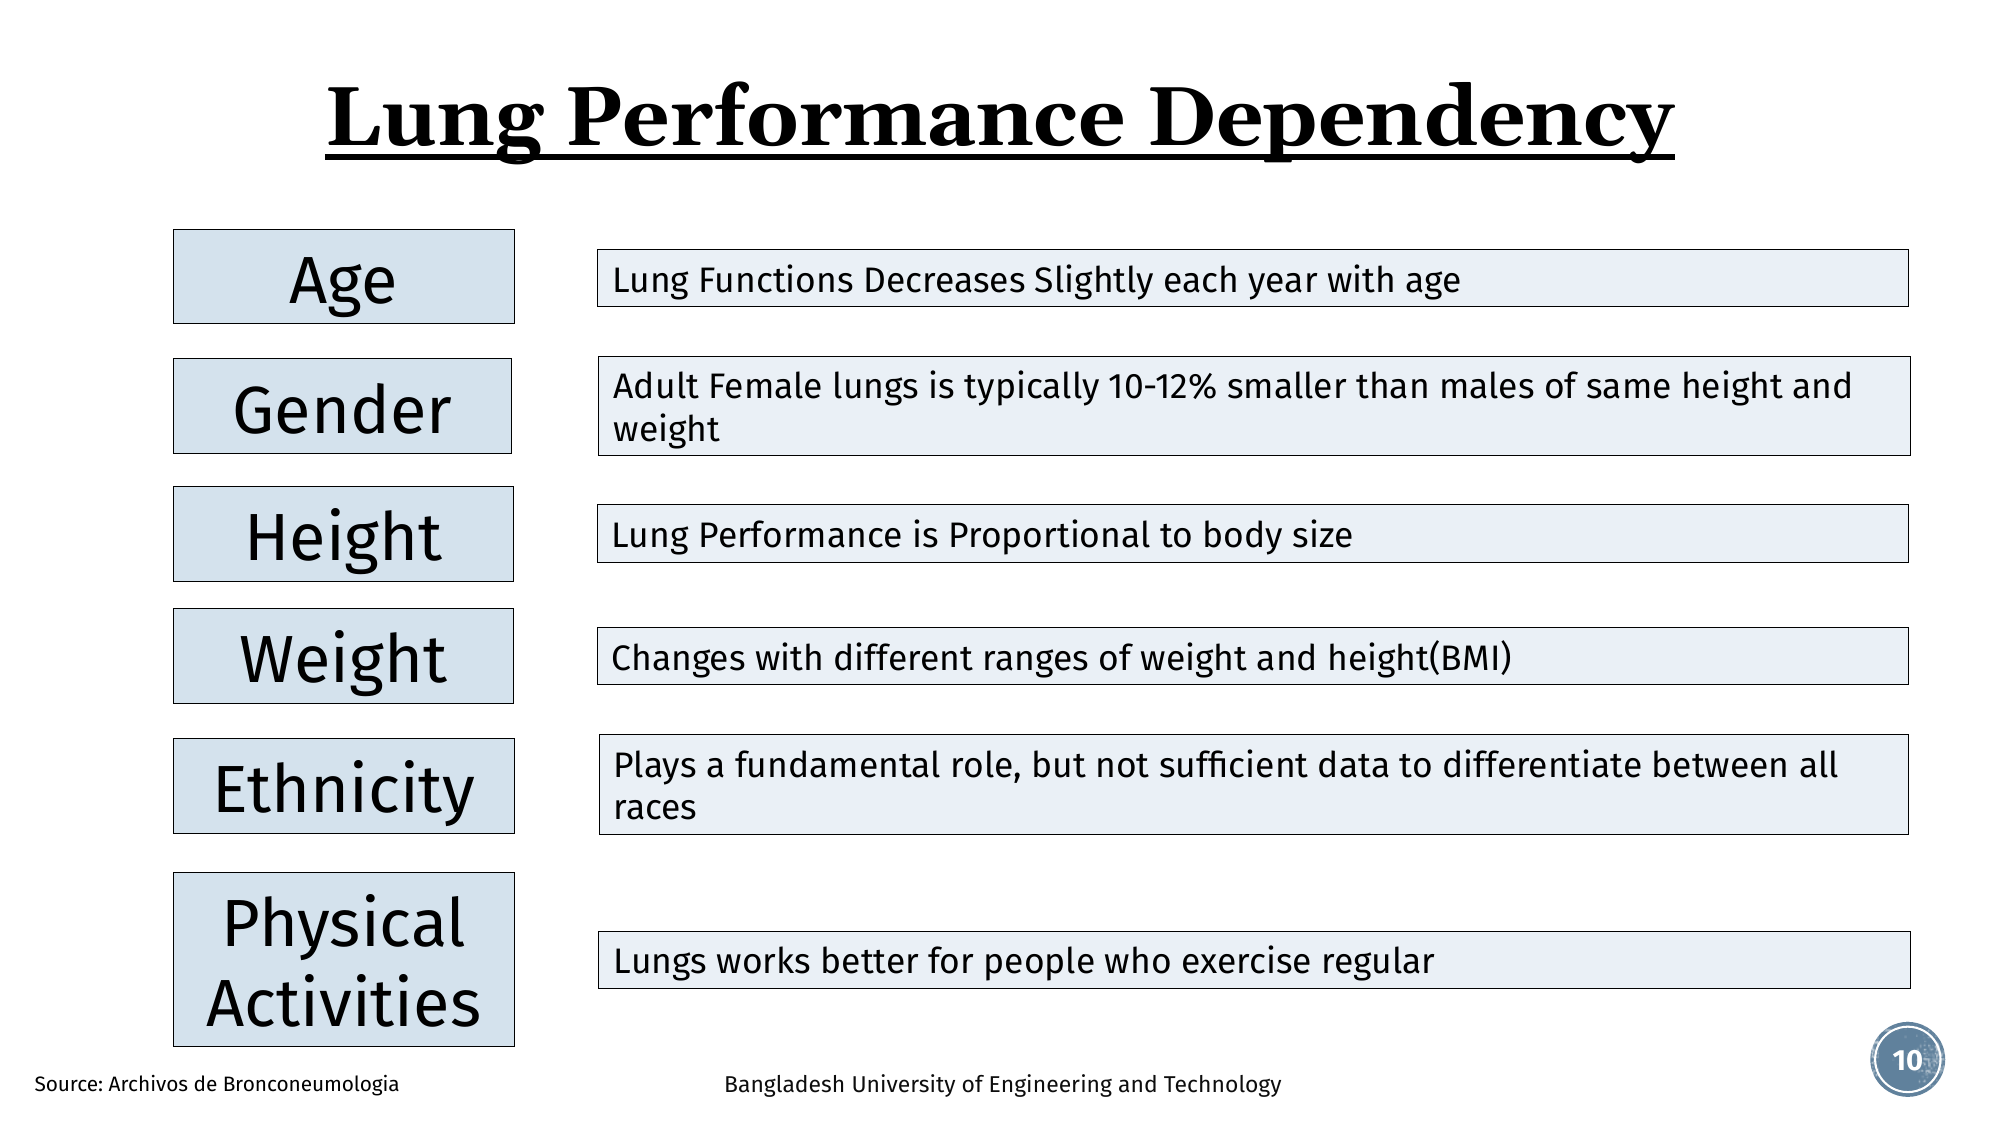

# Lung Performance Dependency
Age
Lung Functions Decreases Slightly each year with age

Adult Female lungs is typically 10-12% smaller than males of same height and weight
Gender
Height
Lung Performance is Proportional to body size
Weight
Changes with different ranges of weight and height(BMI)
Plays a fundamental role, but not sufficient data to differentiate between all races
Ethnicity
Physical Activities
Lungs works better for people who exercise regular
10
Bangladesh University of Engineering and Technology
Source: Archivos de Bronconeumologia